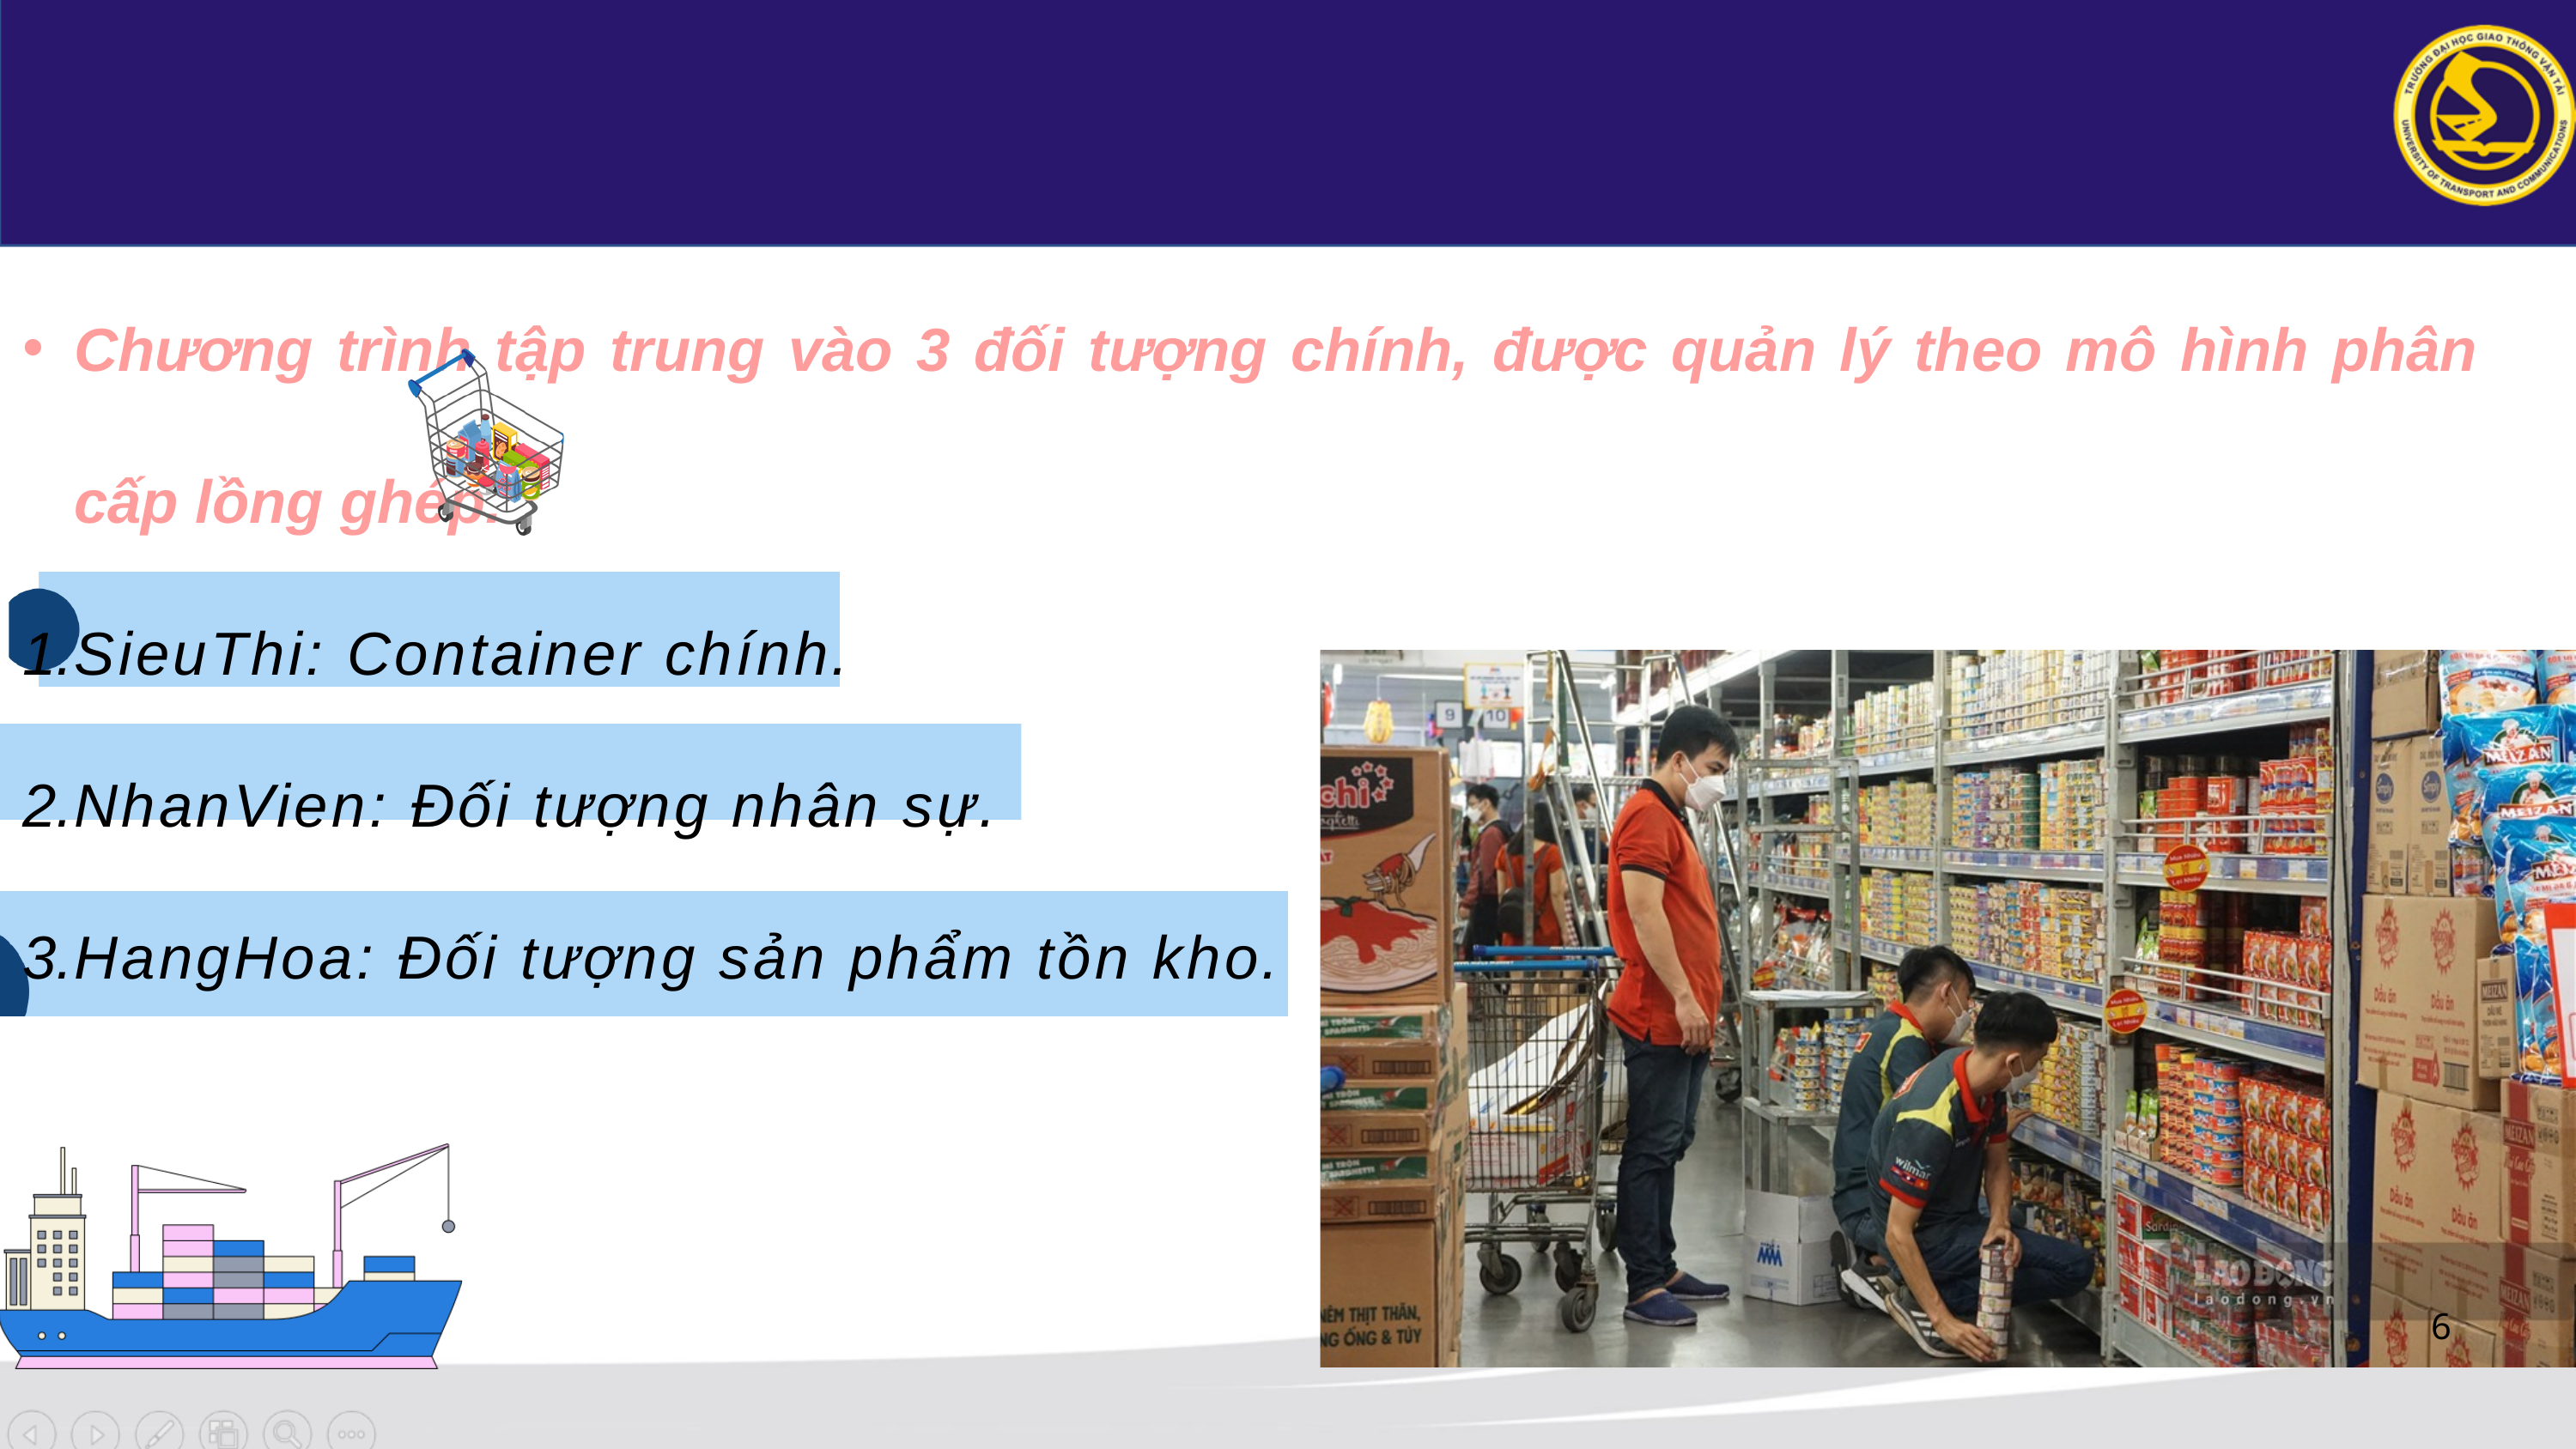

Chương trình tập trung vào 3 đối tượng chính, được quản lý theo mô hình phân cấp lồng ghép.
SieuThi: Container chính.
NhanVien: Đối tượng nhân sự.
HangHoa: Đối tượng sản phẩm tồn kho.

6